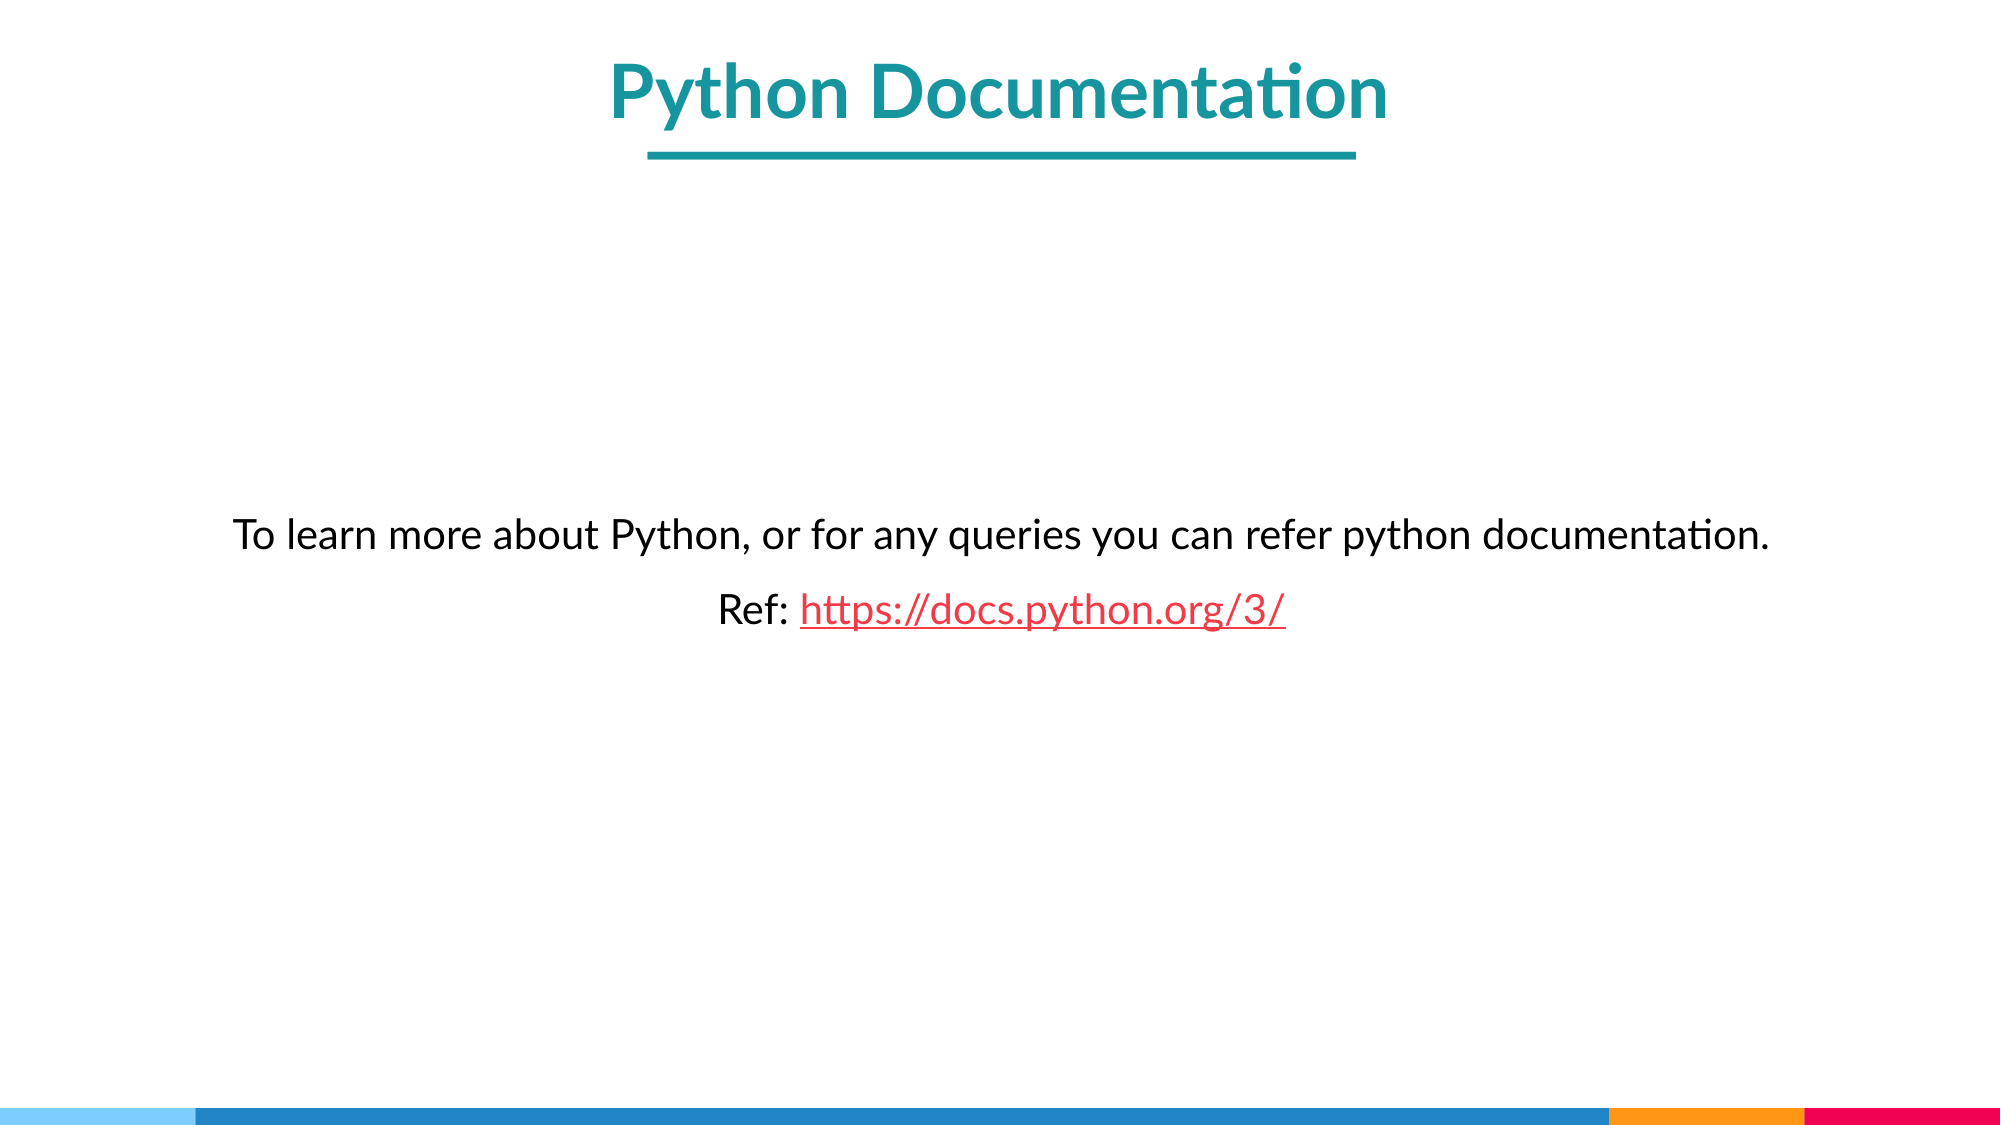

Python Documentation

To learn more about Python, or for any queries you can refer python documentation.
Ref: https://docs.python.org/3/